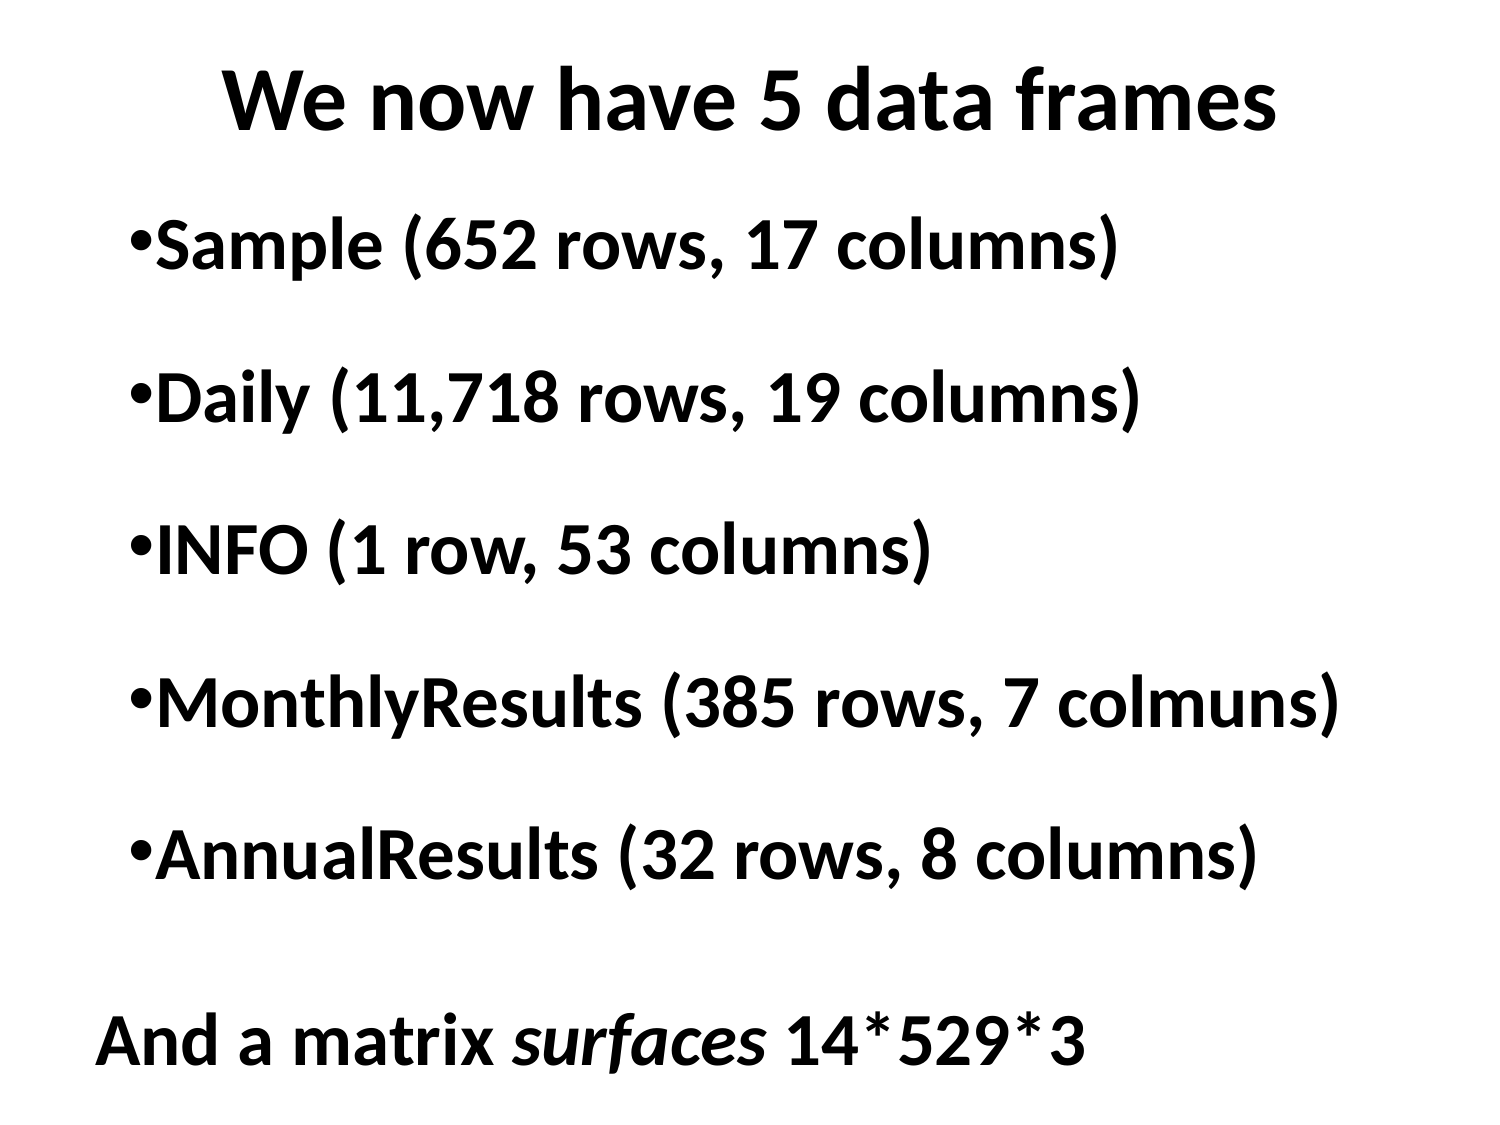

# We now have 5 data frames
Sample (652 rows, 17 columns)
Daily (11,718 rows, 19 columns)
INFO (1 row, 53 columns)
MonthlyResults (385 rows, 7 colmuns)
AnnualResults (32 rows, 8 columns)
And a matrix surfaces 14*529*3